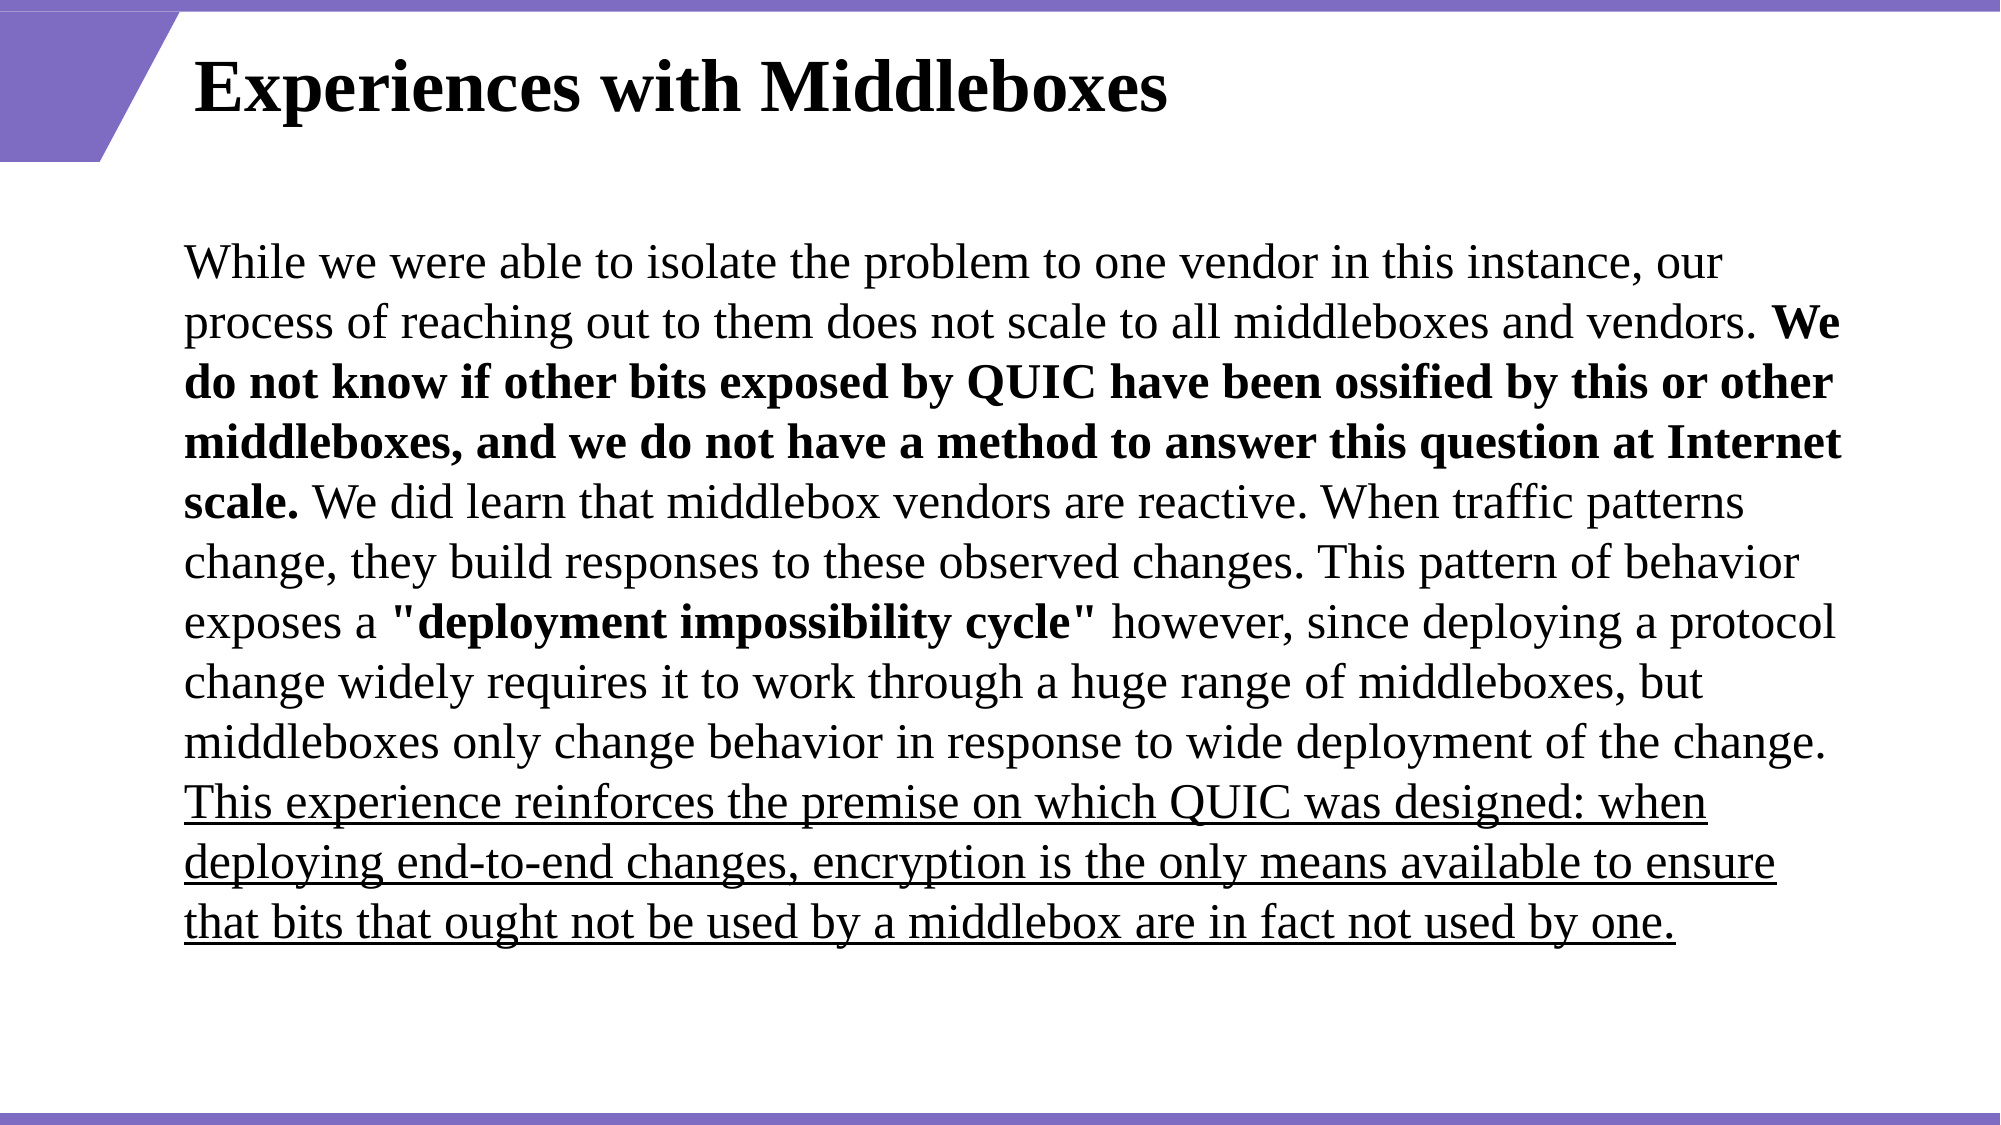

# Experiences with Middleboxes
While we were able to isolate the problem to one vendor in this instance, our process of reaching out to them does not scale to all middleboxes and vendors. We do not know if other bits exposed by QUIC have been ossified by this or other middleboxes, and we do not have a method to answer this question at Internet scale. We did learn that middlebox vendors are reactive. When traffic patterns change, they build responses to these observed changes. This pattern of behavior exposes a "deployment impossibility cycle" however, since deploying a protocol change widely requires it to work through a huge range of middleboxes, but middleboxes only change behavior in response to wide deployment of the change. This experience reinforces the premise on which QUIC was designed: when deploying end-to-end changes, encryption is the only means available to ensure that bits that ought not be used by a middlebox are in fact not used by one.